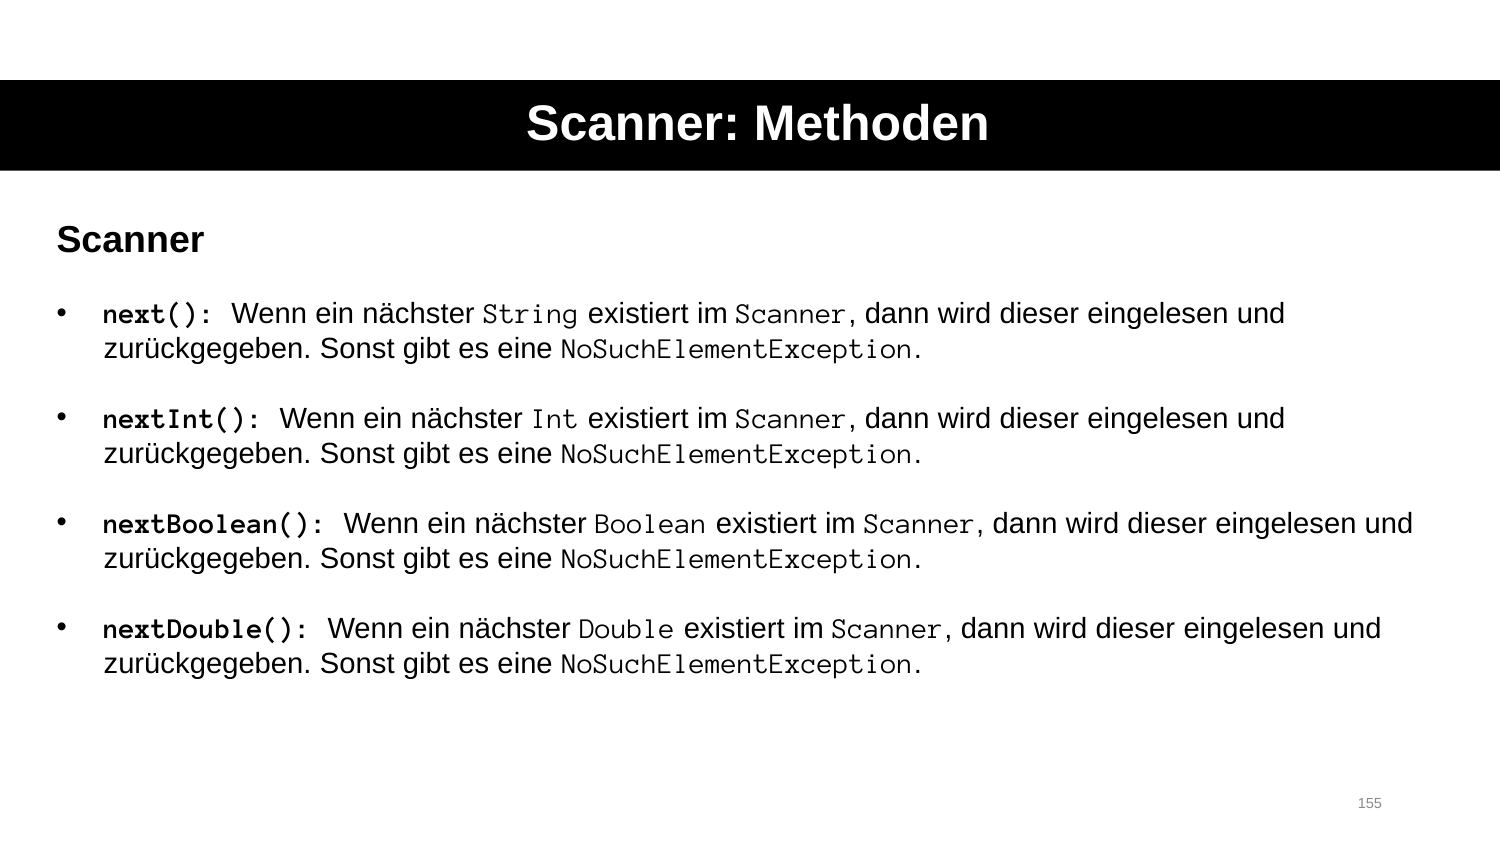

Scanner: Methoden

Scanner

next(): Wenn ein nächster String existiert im Scanner, dann wird dieser eingelesen und zurückgegeben. Sonst gibt es eine NoSuchElementException.

nextInt(): Wenn ein nächster Int existiert im Scanner, dann wird dieser eingelesen und zurückgegeben. Sonst gibt es eine NoSuchElementException.

nextBoolean(): Wenn ein nächster Boolean existiert im Scanner, dann wird dieser eingelesen und zurückgegeben. Sonst gibt es eine NoSuchElementException.

nextDouble(): Wenn ein nächster Double existiert im Scanner, dann wird dieser eingelesen und zurückgegeben. Sonst gibt es eine NoSuchElementException.

155